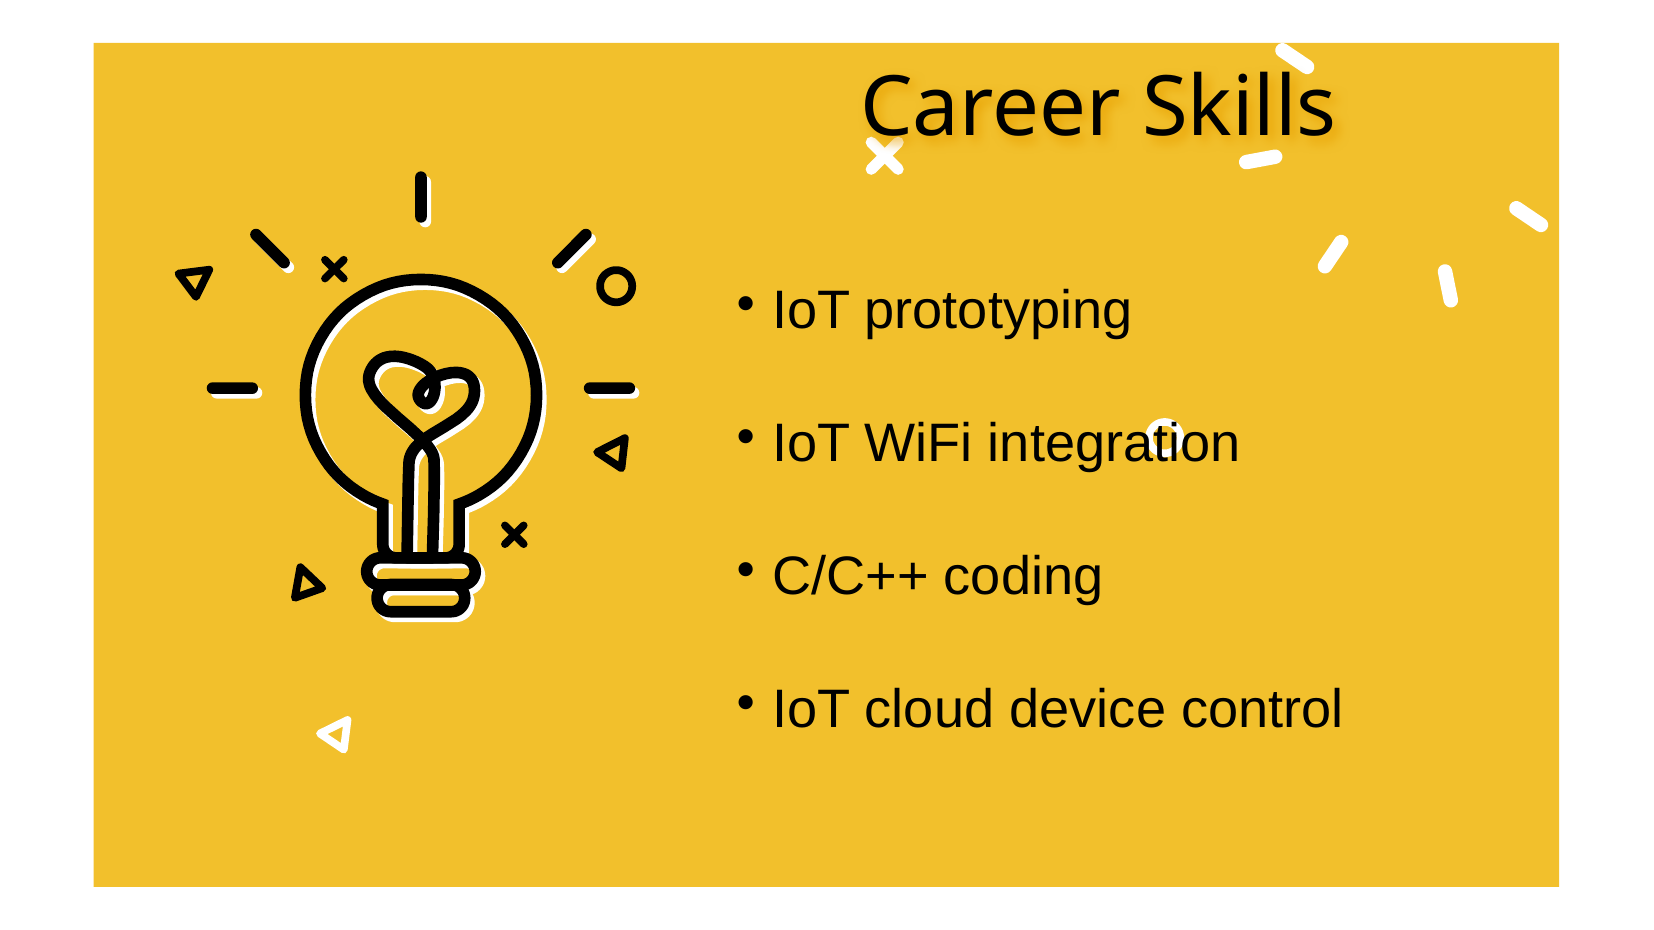

# Career Skills
IoT prototyping
IoT WiFi integration
C/C++ coding
IoT cloud device control